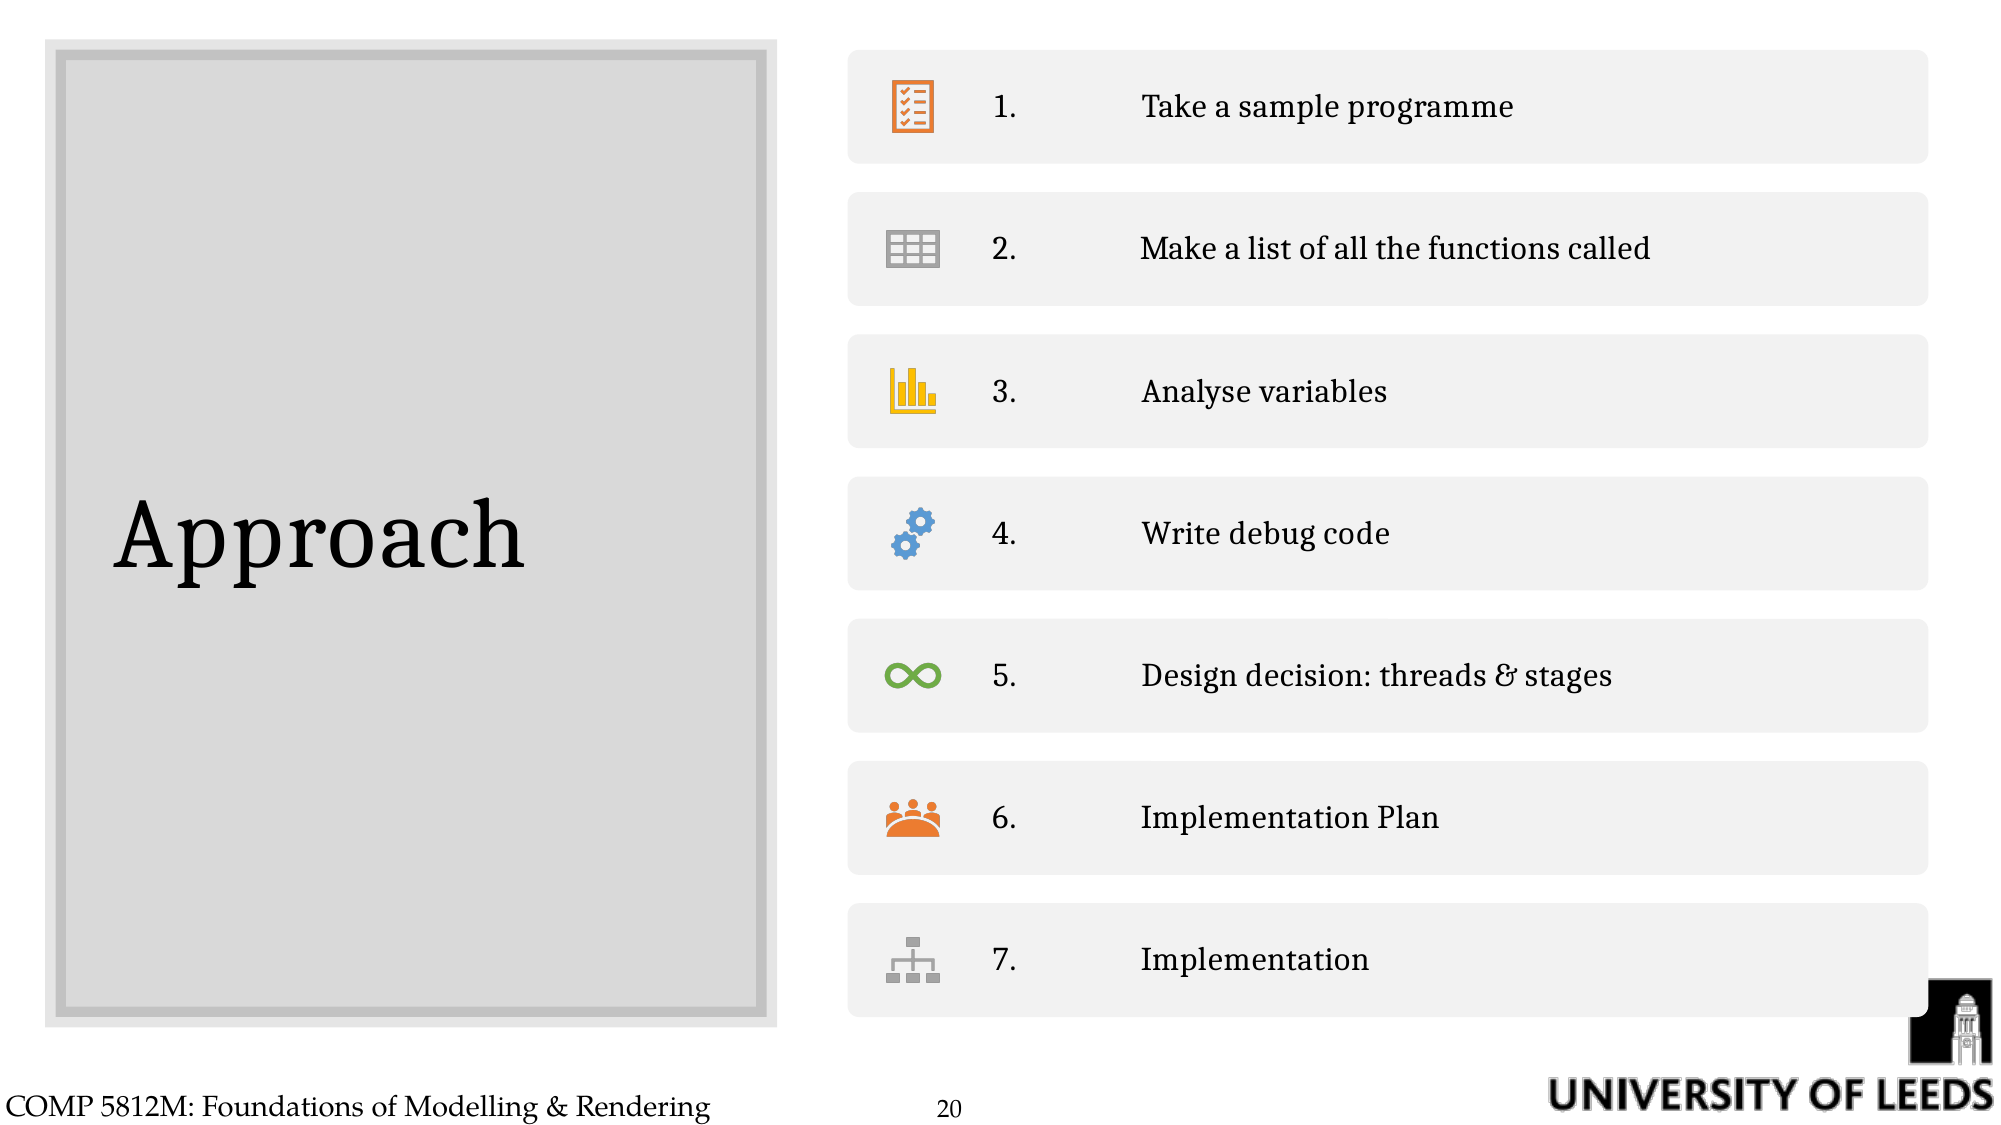

1.	Take a sample programme
2.	Make a list of all the functions called
3.	Analyse variables
4.	Write debug code
5.	Design decision: threads & stages
6.	Implementation Plan
7.	Implementation
# Approach